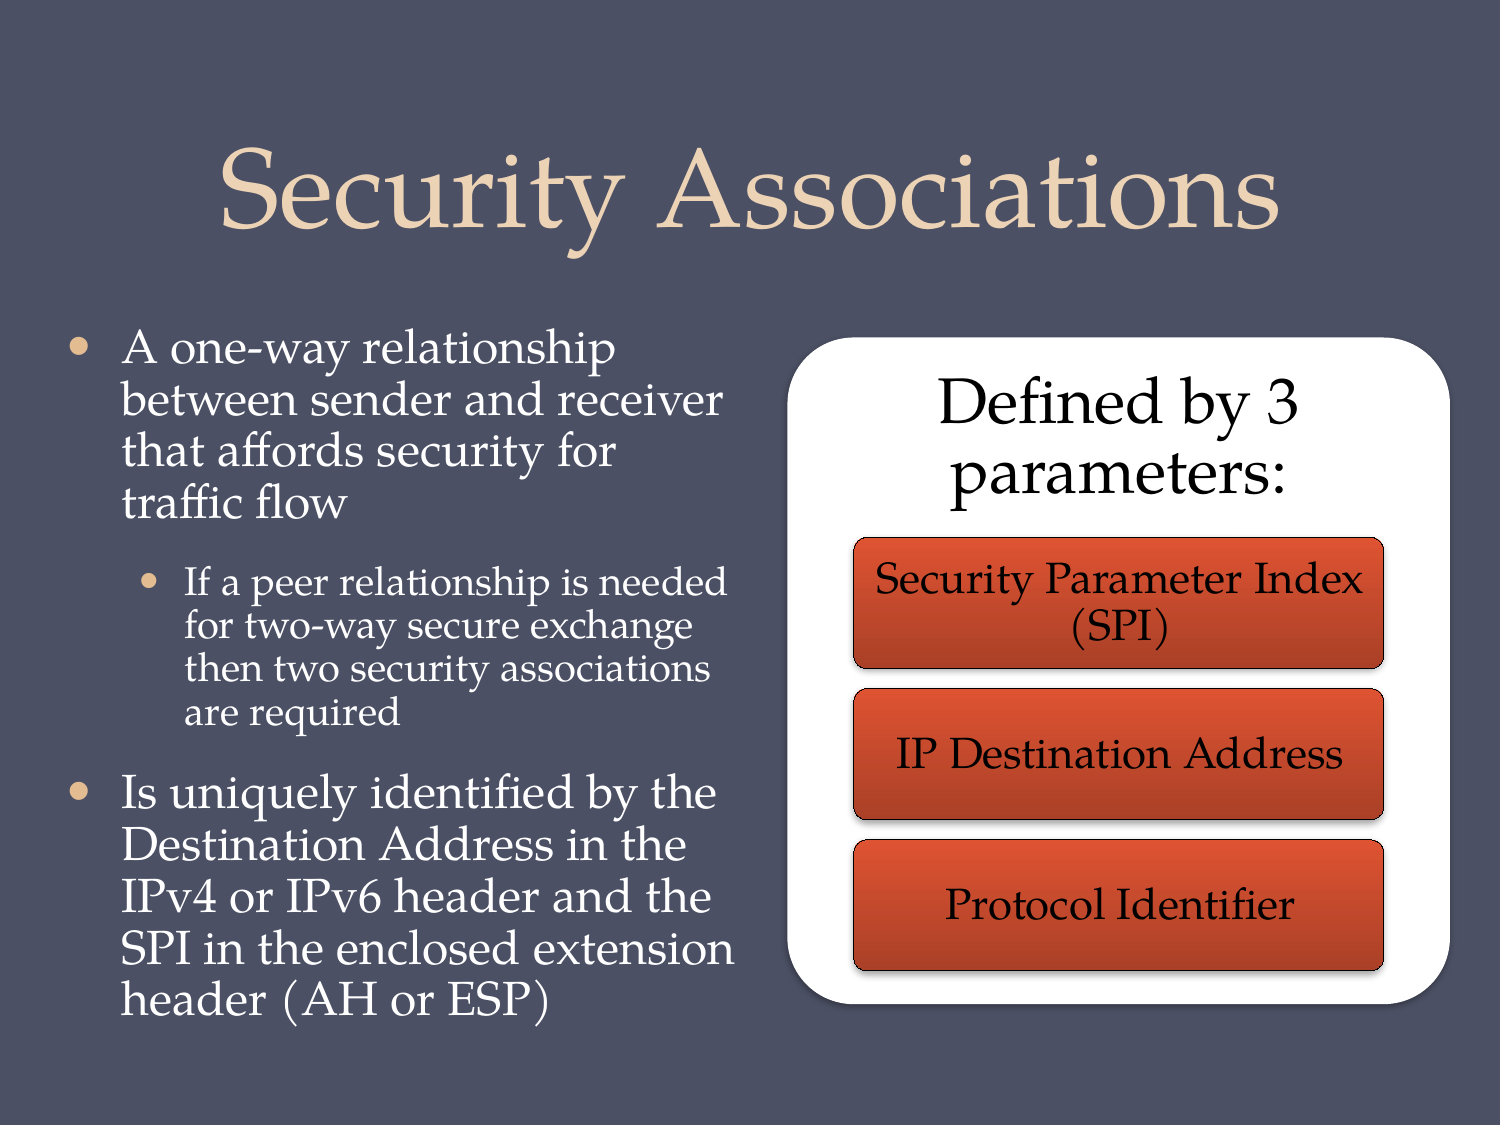

# Security Associations
A one-way relationship between sender and receiver that affords security for traffic flow
If a peer relationship is needed for two-way secure exchange then two security associations are required
Is uniquely identified by the Destination Address in the IPv4 or IPv6 header and the SPI in the enclosed extension header (AH or ESP)
Defined by 3 parameters:
Security Parameter Index (SPI)
IP Destination Address
Protocol Identifier